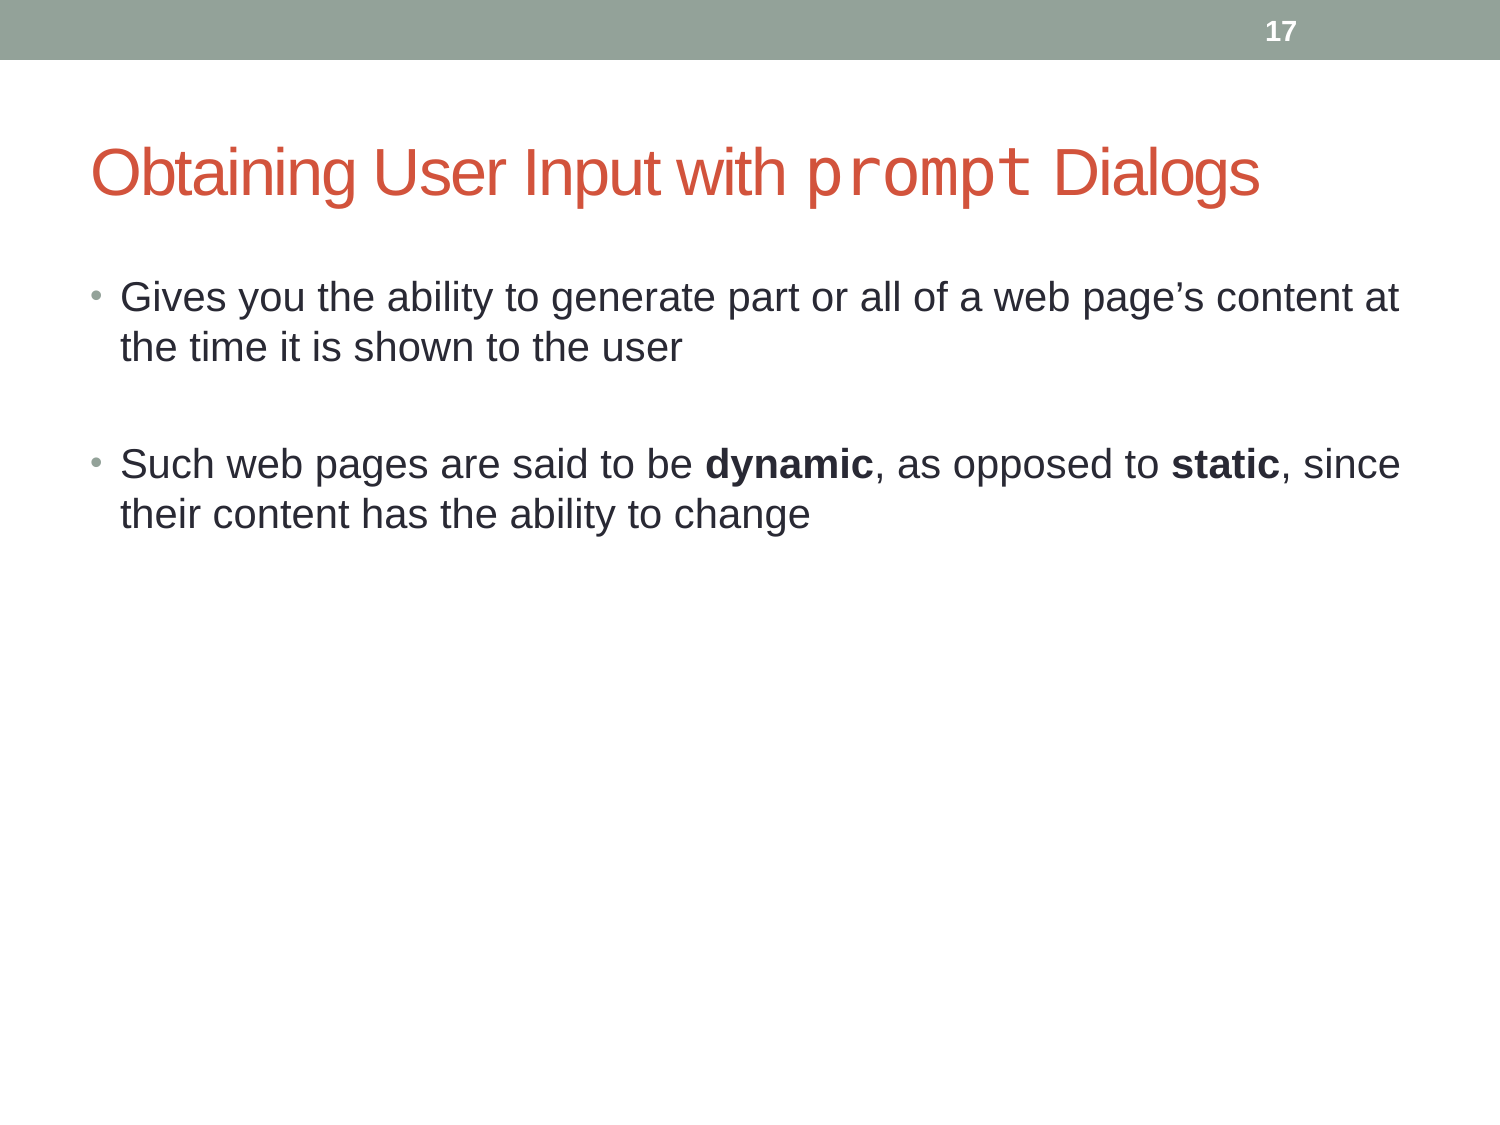

17
# Obtaining User Input with prompt Dialogs
Gives you the ability to generate part or all of a web page’s content at the time it is shown to the user

Such web pages are said to be dynamic, as opposed to static, since their content has the ability to change